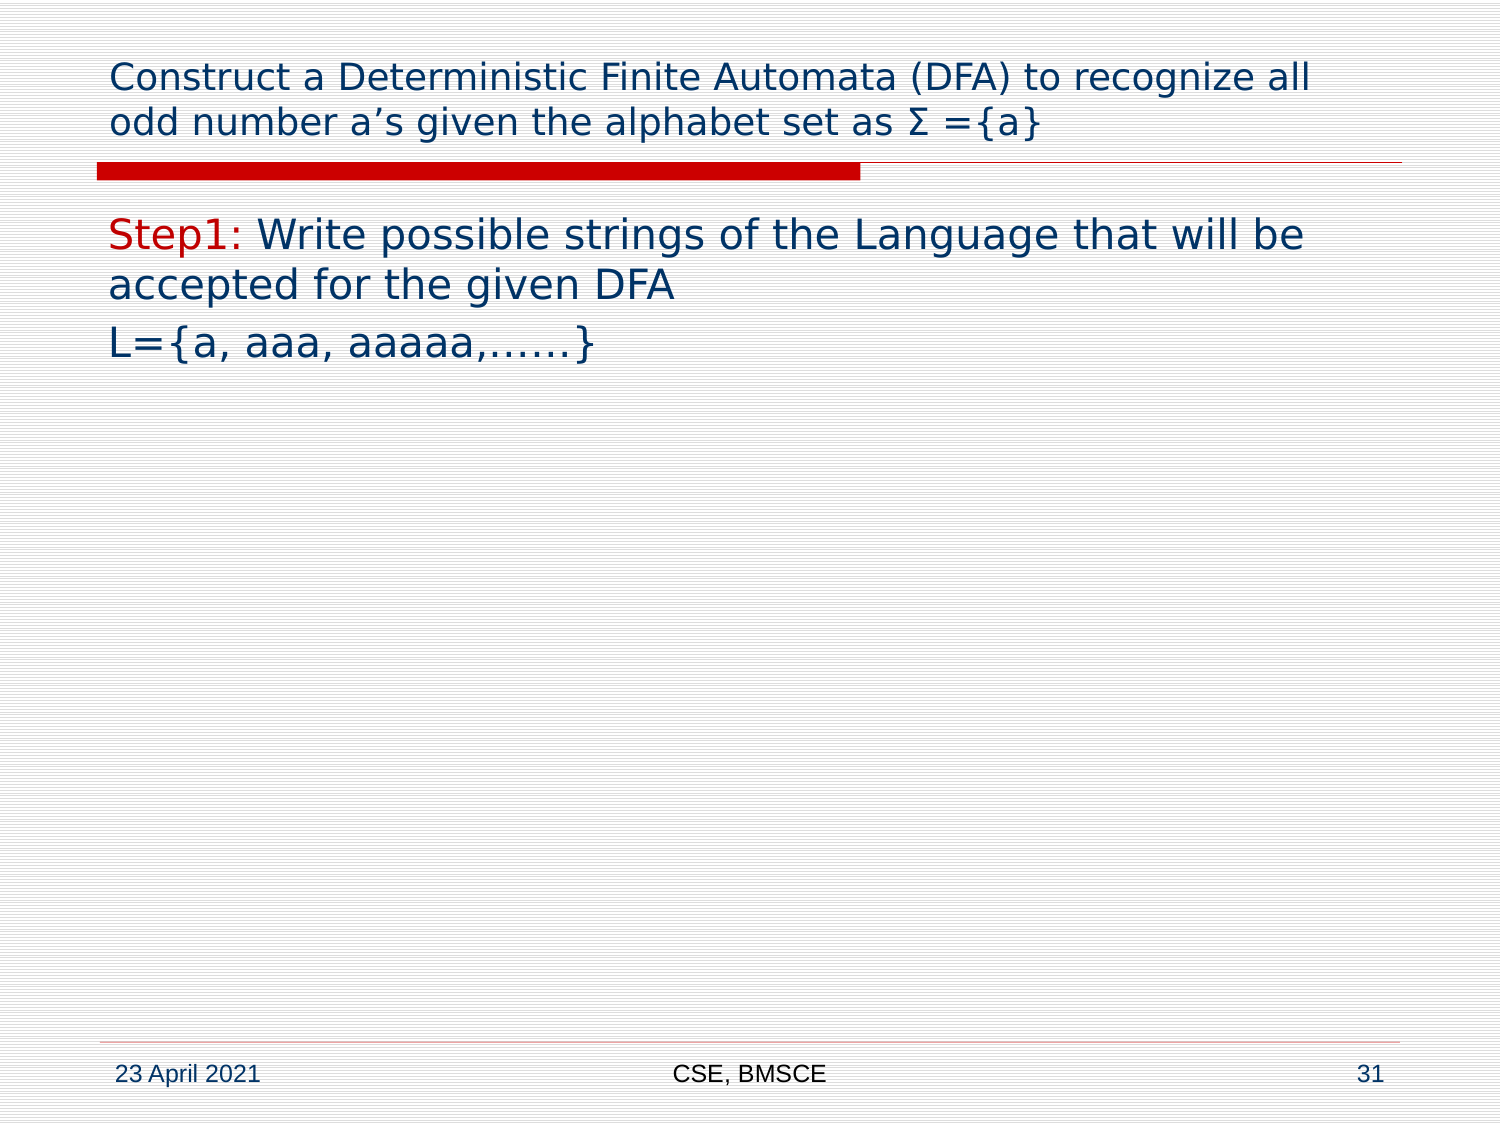

# Construct a Deterministic Finite Automata (DFA) to recognize all odd number a’s given the alphabet set as Σ ={a}
Step1: Write possible strings of the Language that will be accepted for the given DFA
L={a, aaa, aaaaa,……}

CSE, BMSCE
31
23 April 2021